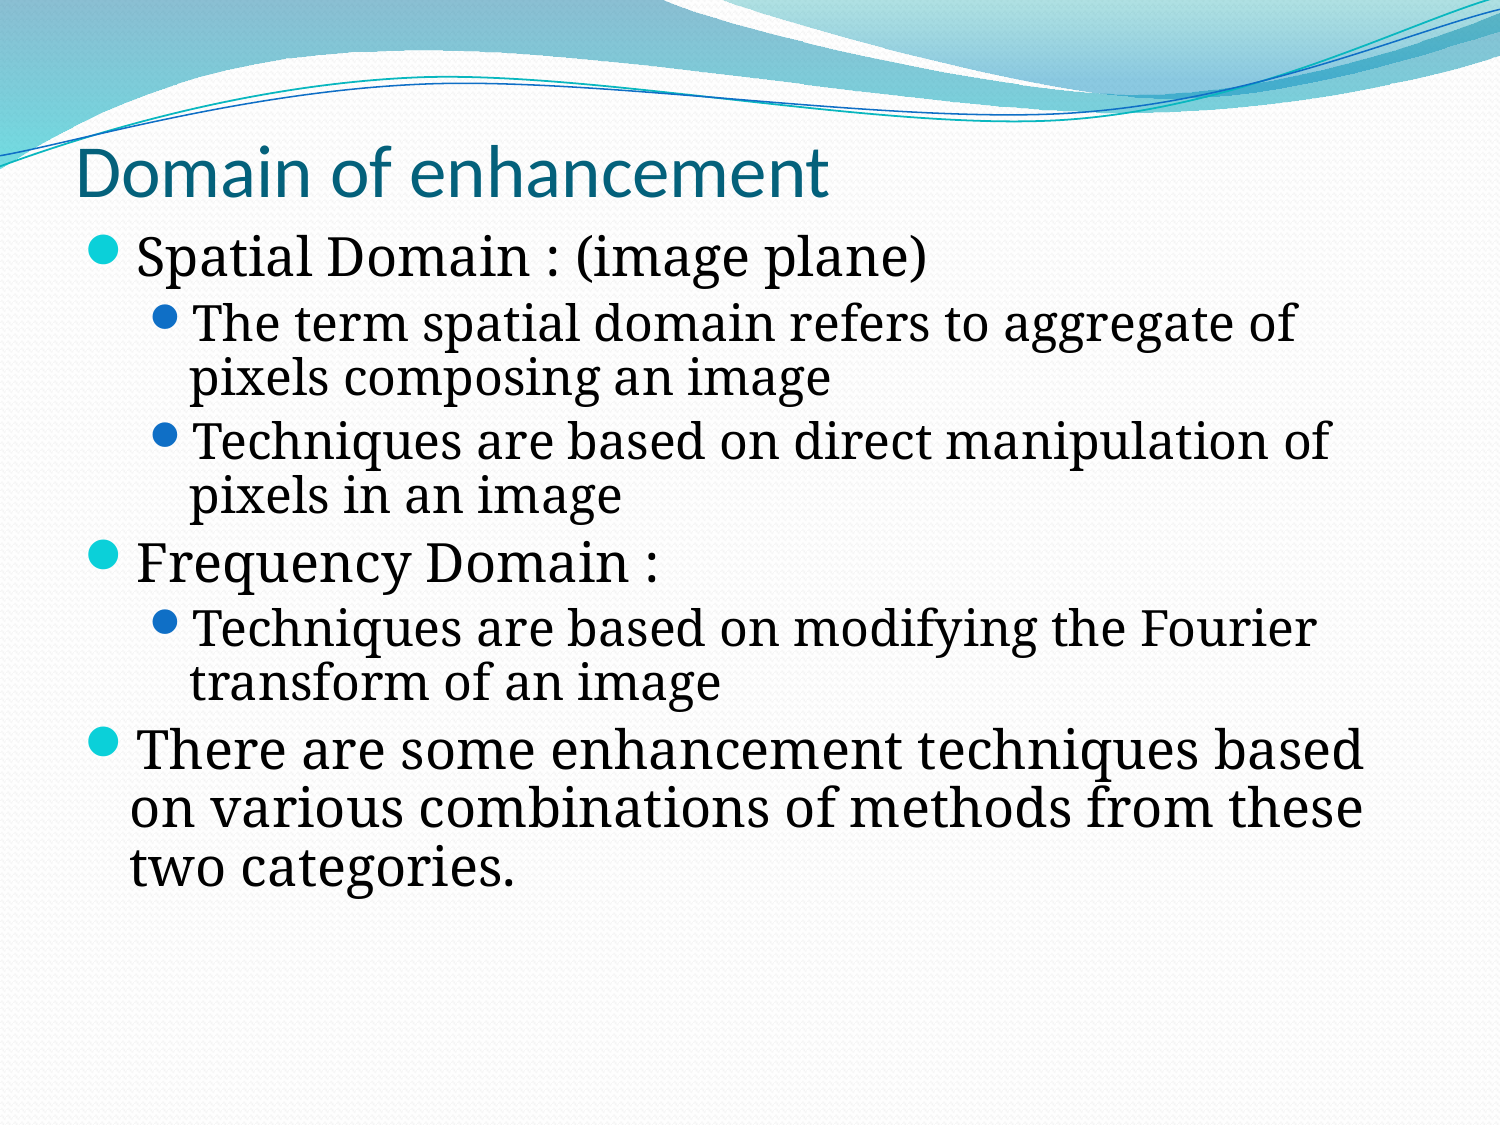

# Domain of enhancement
Spatial Domain : (image plane)
The term spatial domain refers to aggregate of pixels composing an image
Techniques are based on direct manipulation of pixels in an image
Frequency Domain :
Techniques are based on modifying the Fourier transform of an image
There are some enhancement techniques based on various combinations of methods from these two categories.